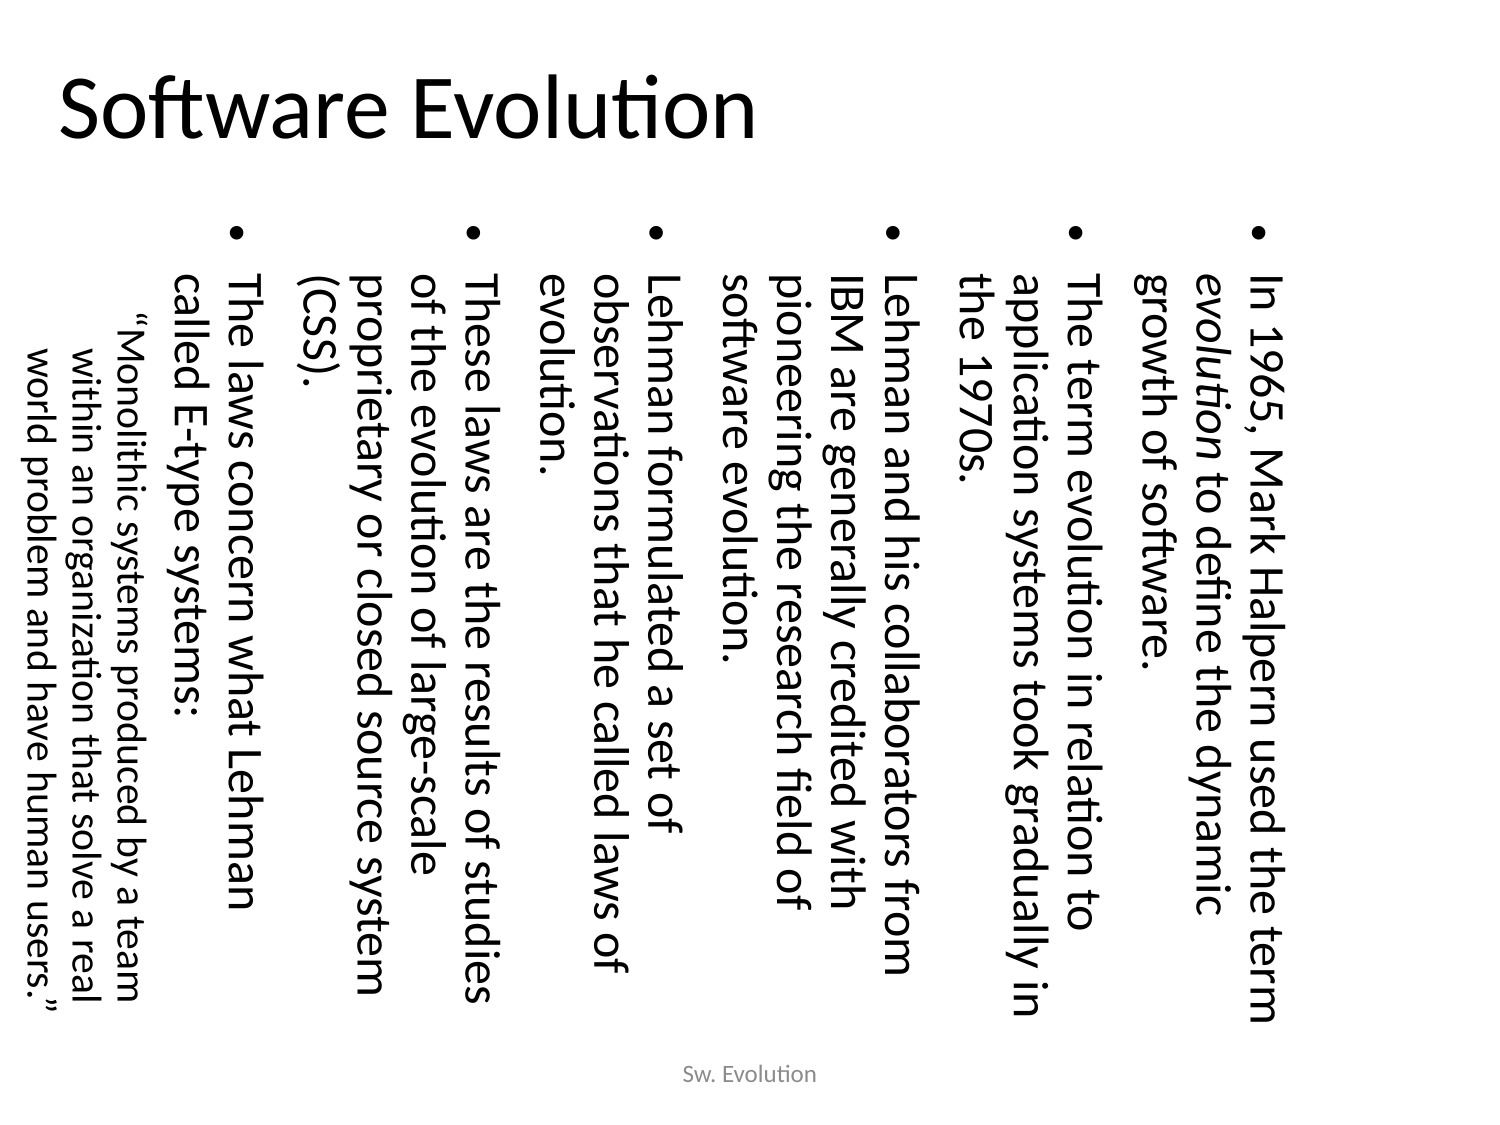

Software Evolution
In 1965, Mark Halpern used the term evolution to define the dynamic growth of software.
The term evolution in relation to application systems took gradually in the 1970s.
Lehman and his collaborators from IBM are generally credited with pioneering the research field of software evolution.
Lehman formulated a set of observations that he called laws of evolution.
These laws are the results of studies of the evolution of large-scale proprietary or closed source system (CSS).
The laws concern what Lehman called E-type systems:
“Monolithic systems produced by a team within an organization that solve a real world problem and have human users.”
Sw. Evolution